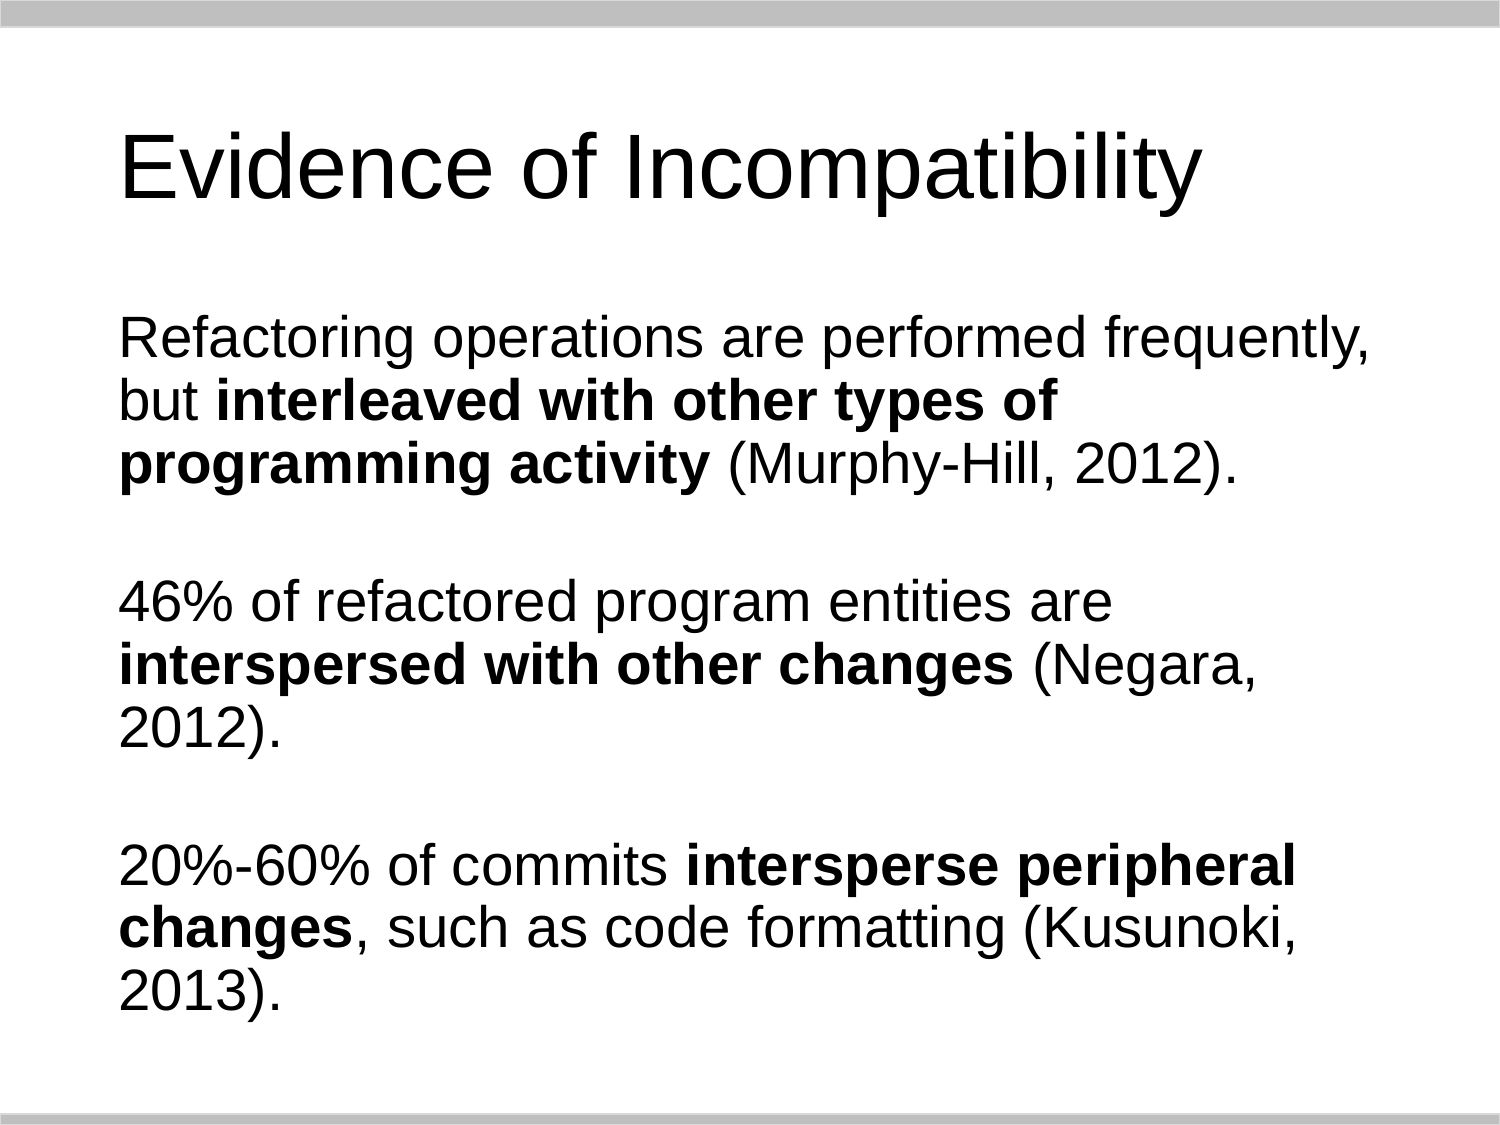

# Evidence of Incompatibility
Refactoring operations are performed frequently, but interleaved with other types of programming activity (Murphy-Hill, 2012).
46% of refactored program entities are interspersed with other changes (Negara, 2012).
20%-60% of commits intersperse peripheral changes, such as code formatting (Kusunoki, 2013).